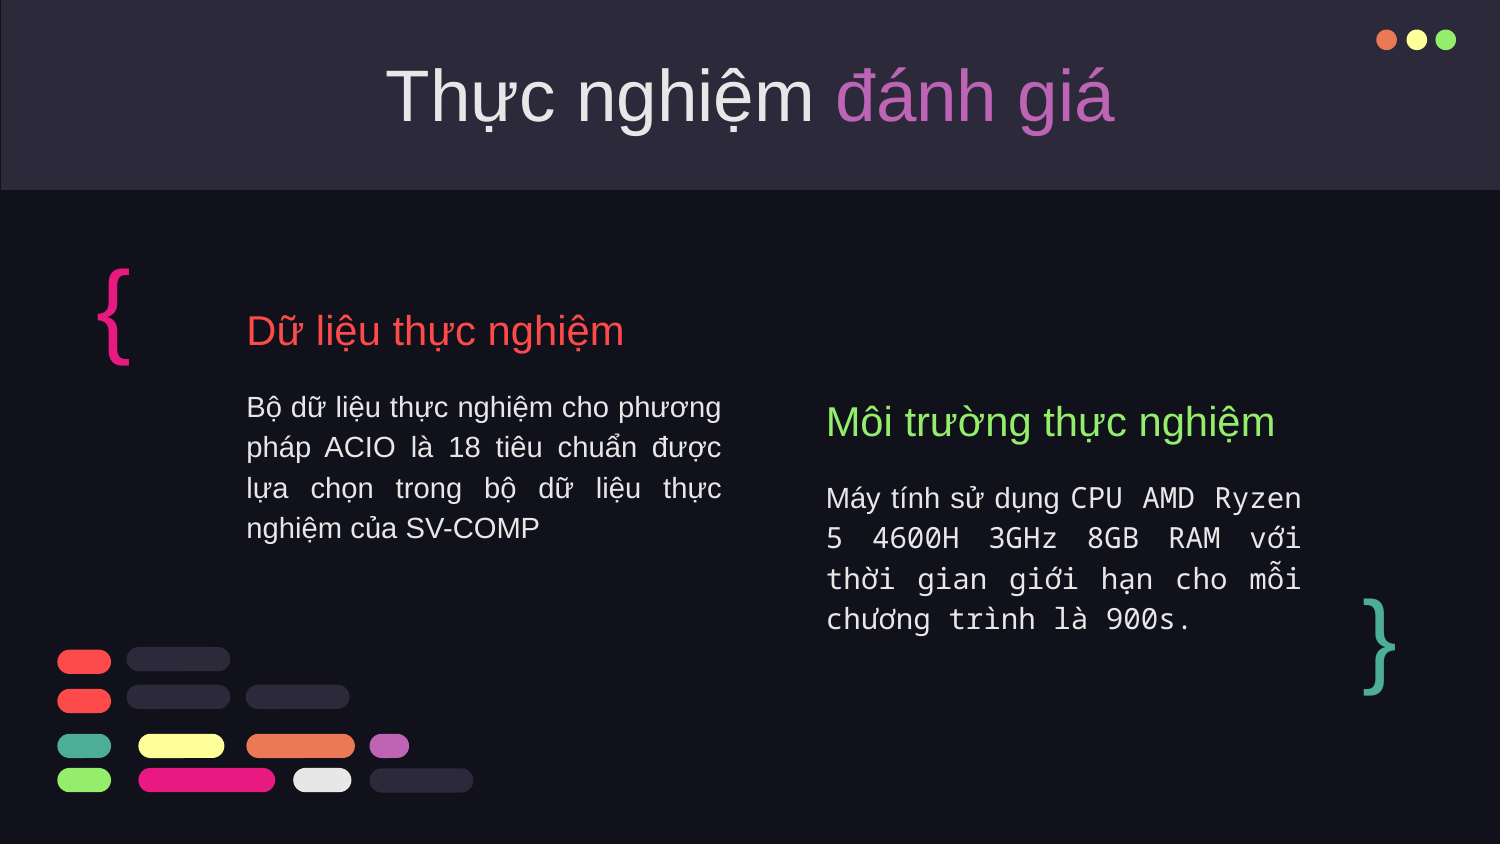

# Thực nghiệm đánh giá
{
Dữ liệu thực nghiệm
Môi trường thực nghiệm
Bộ dữ liệu thực nghiệm cho phương pháp ACIO là 18 tiêu chuẩn được lựa chọn trong bộ dữ liệu thực nghiệm của SV-COMP
Máy tính sử dụng CPU AMD Ryzen 5 4600H 3GHz 8GB RAM với thời gian giới hạn cho mỗi chương trình là 900s.
}